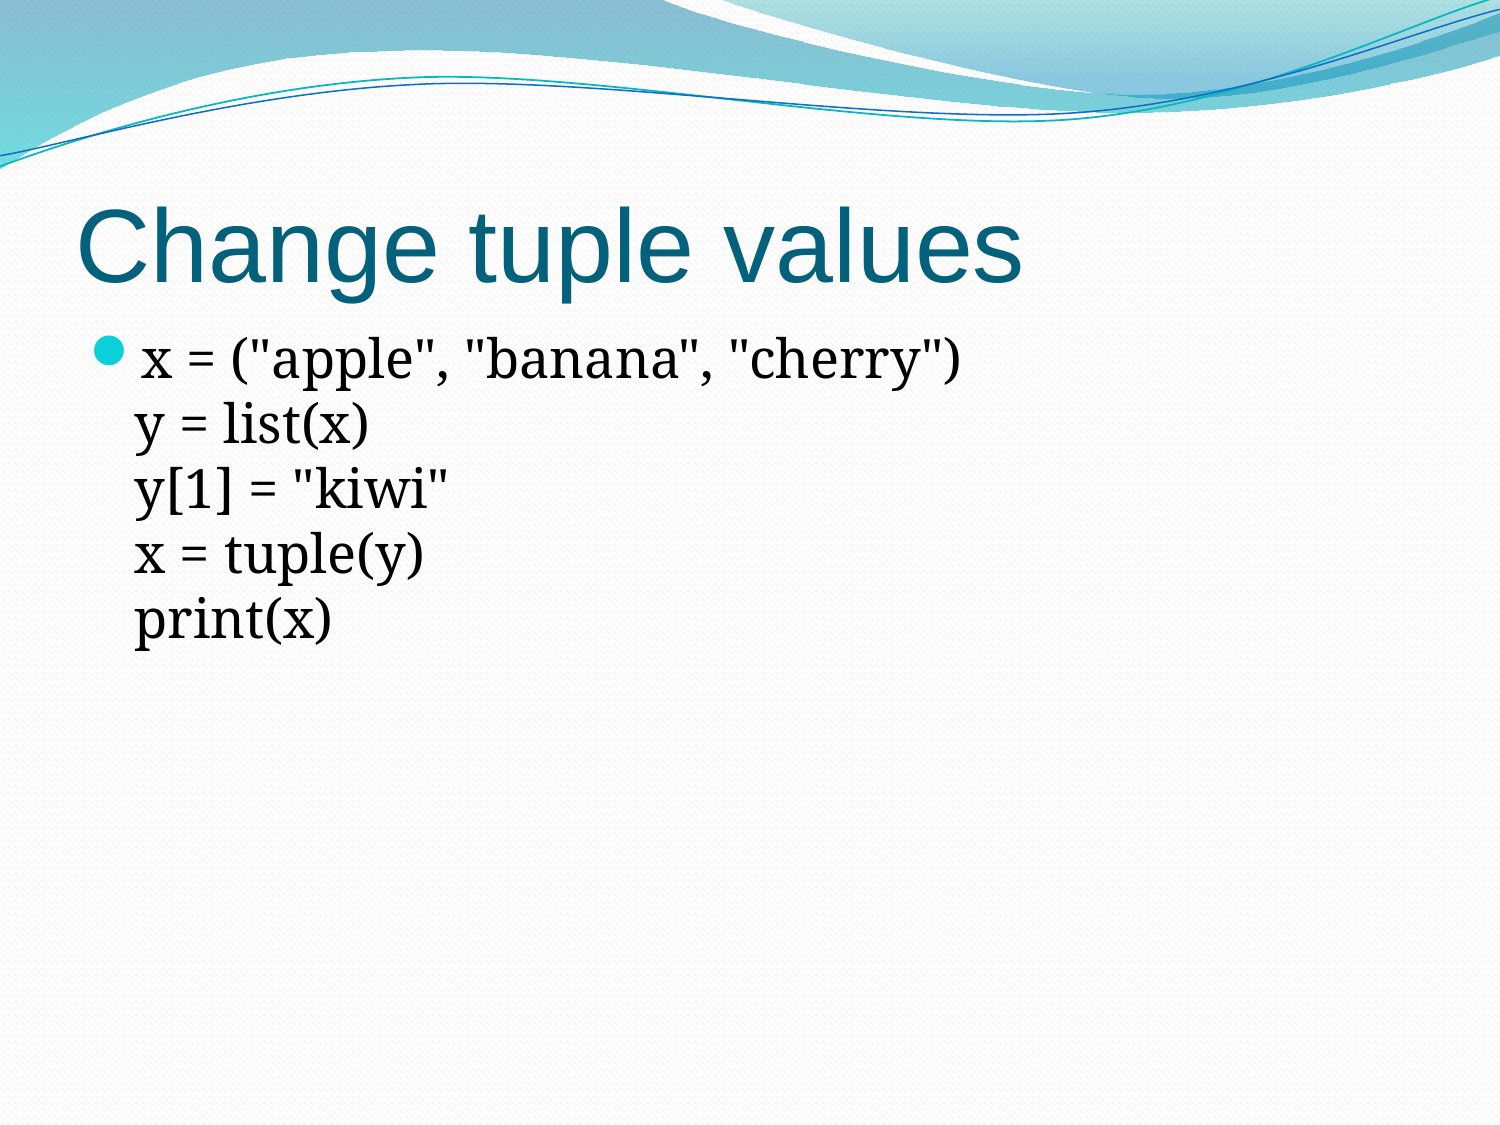

# Change tuple values
x = ("apple", "banana", "cherry")
y = list(x)
y[1] = "kiwi"
x = tuple(y)
print(x)